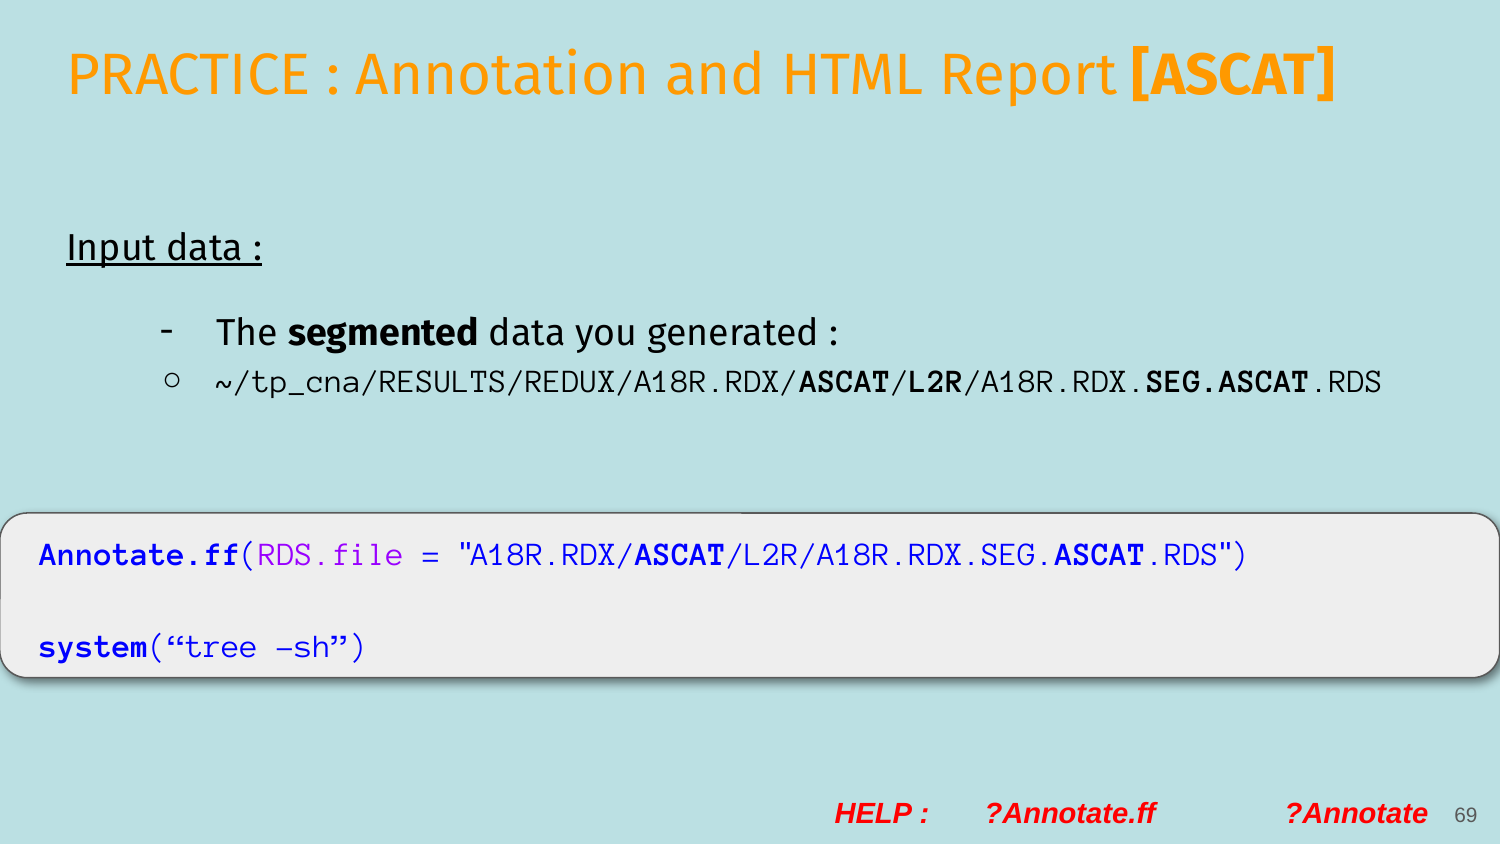

# PRACTICE : Annotation and HTML Report [ASCAT]
Input data :
The segmented data you generated :
~/tp_cna/RESULTS/REDUX/A18R.RDX/ASCAT/L2R/A18R.RDX.SEG.ASCAT.RDS
Annotate.ff(RDS.file = "A18R.RDX/ASCAT/L2R/A18R.RDX.SEG.ASCAT.RDS")

system(“tree -sh”)

69
HELP :	?Annotate.ff	?Annotate